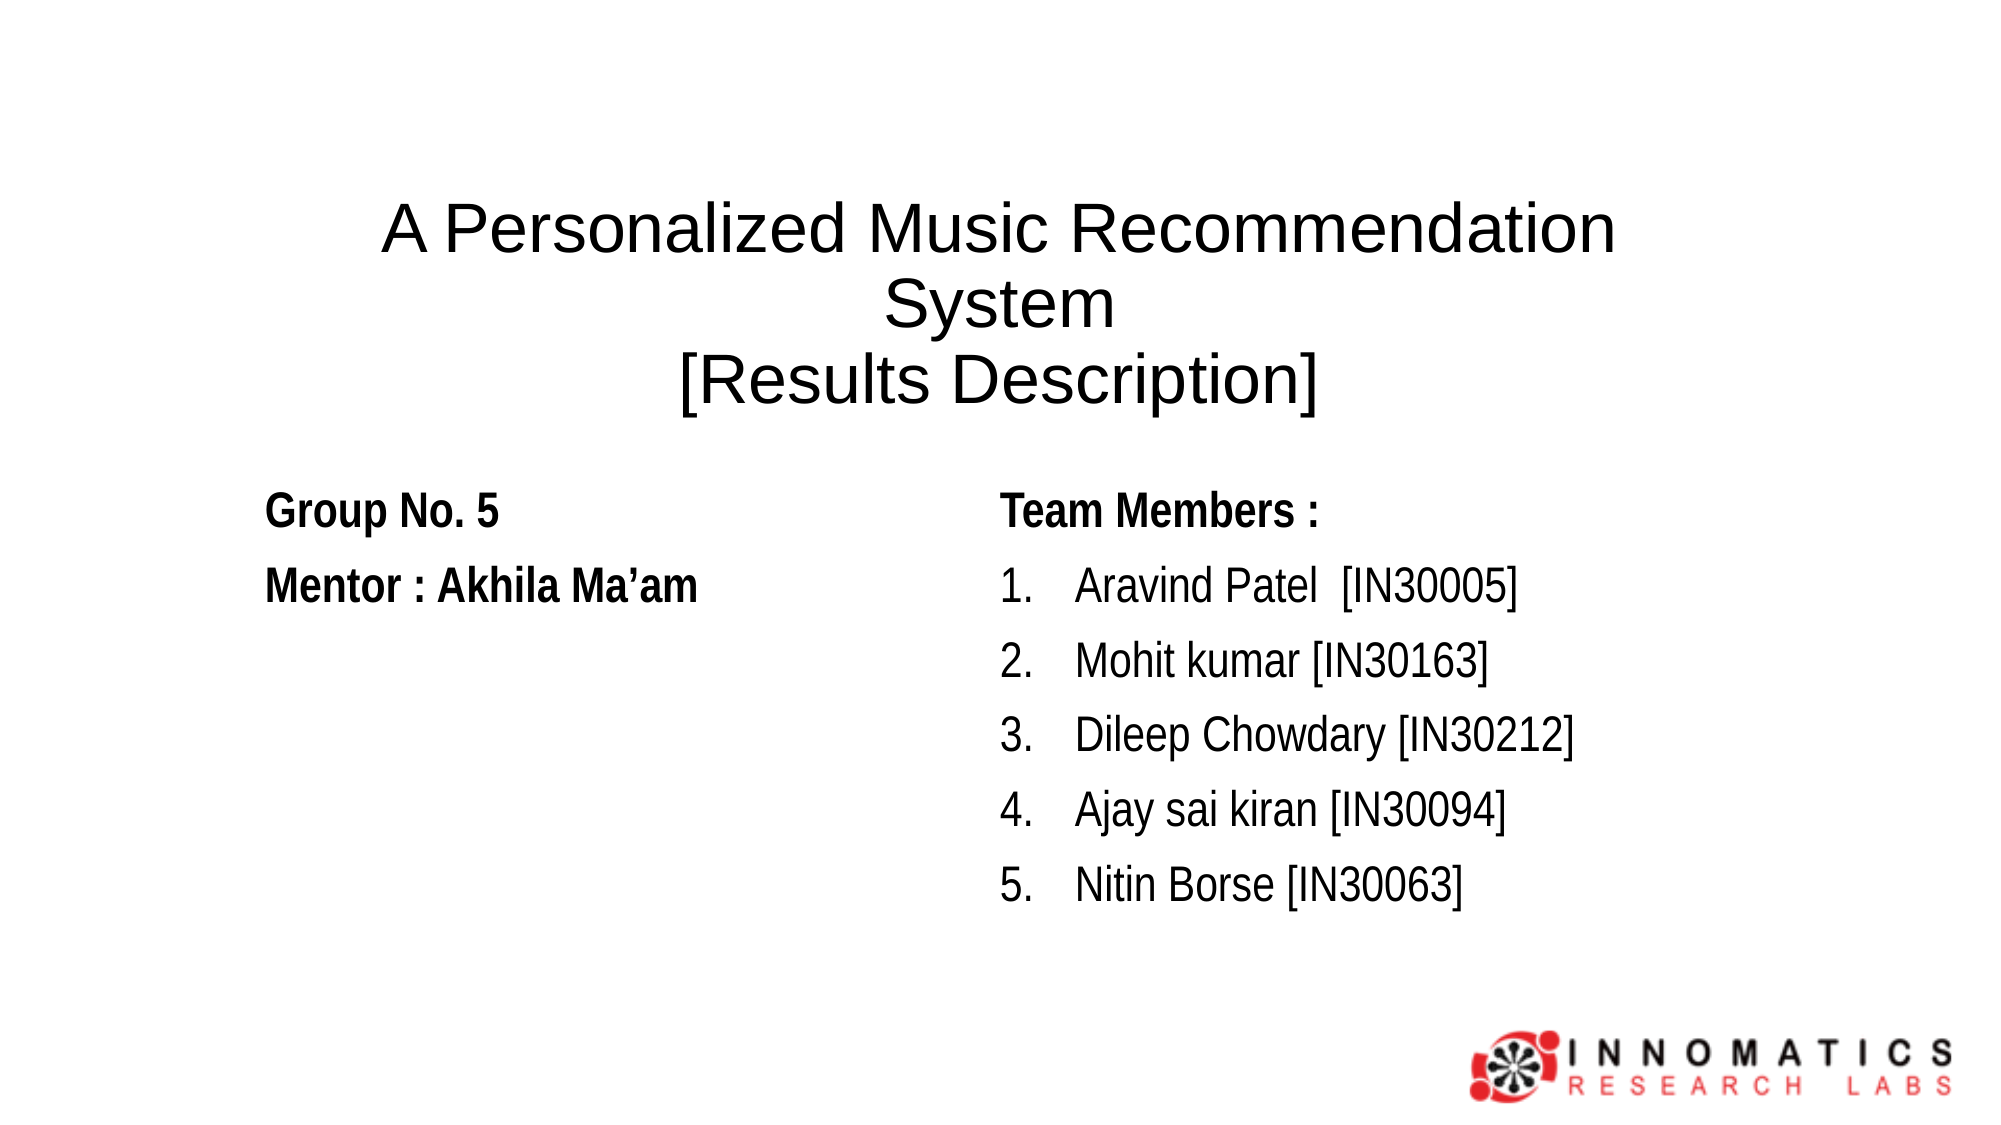

# A Personalized Music Recommendation System [Results Description]
Group No. 5
Mentor : Akhila Ma’am

Team Members :
Aravind Patel  [IN30005]
Mohit kumar [IN30163]
Dileep Chowdary [IN30212]
Ajay sai kiran [IN30094]
Nitin Borse [IN30063]